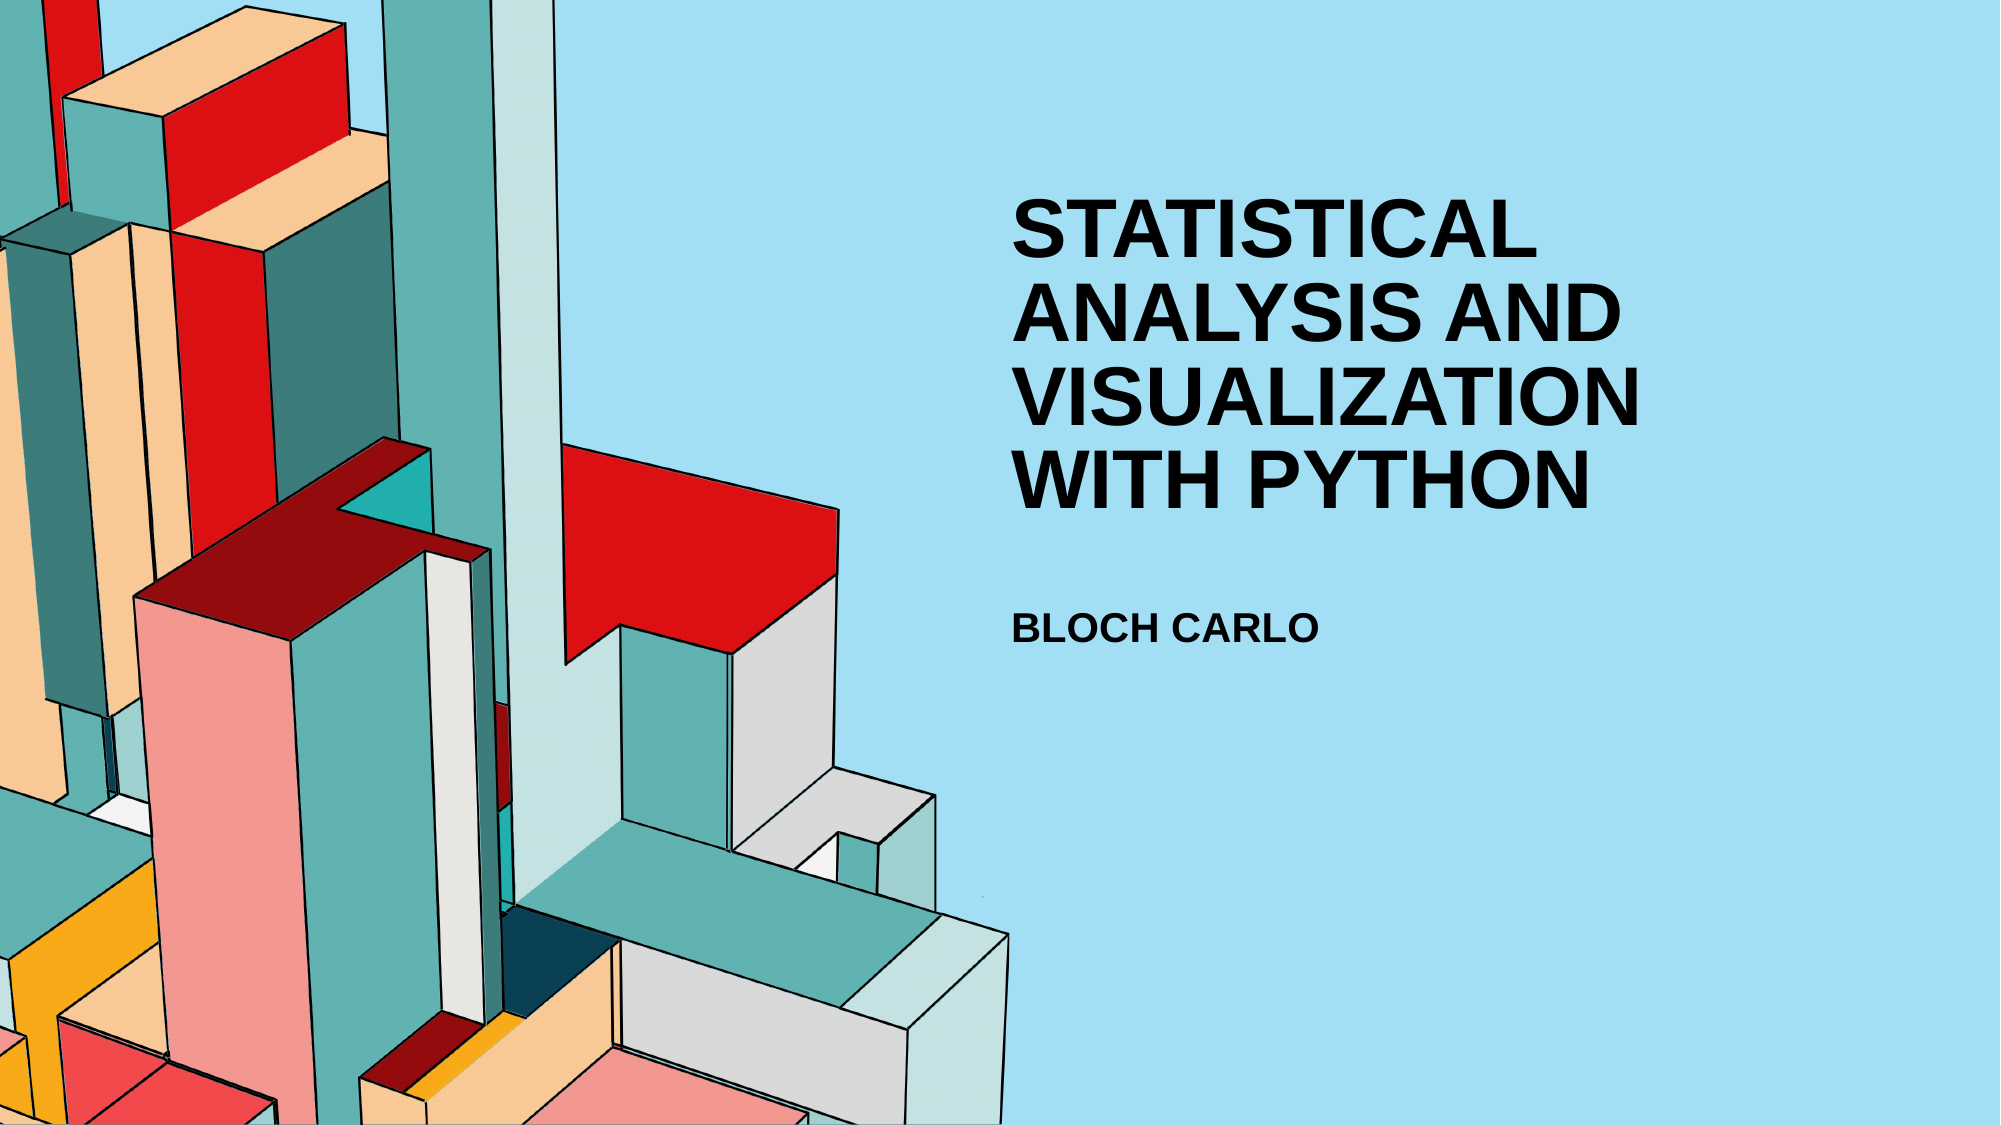

# Statistical Analysis and Visualization with Python bloch carlo